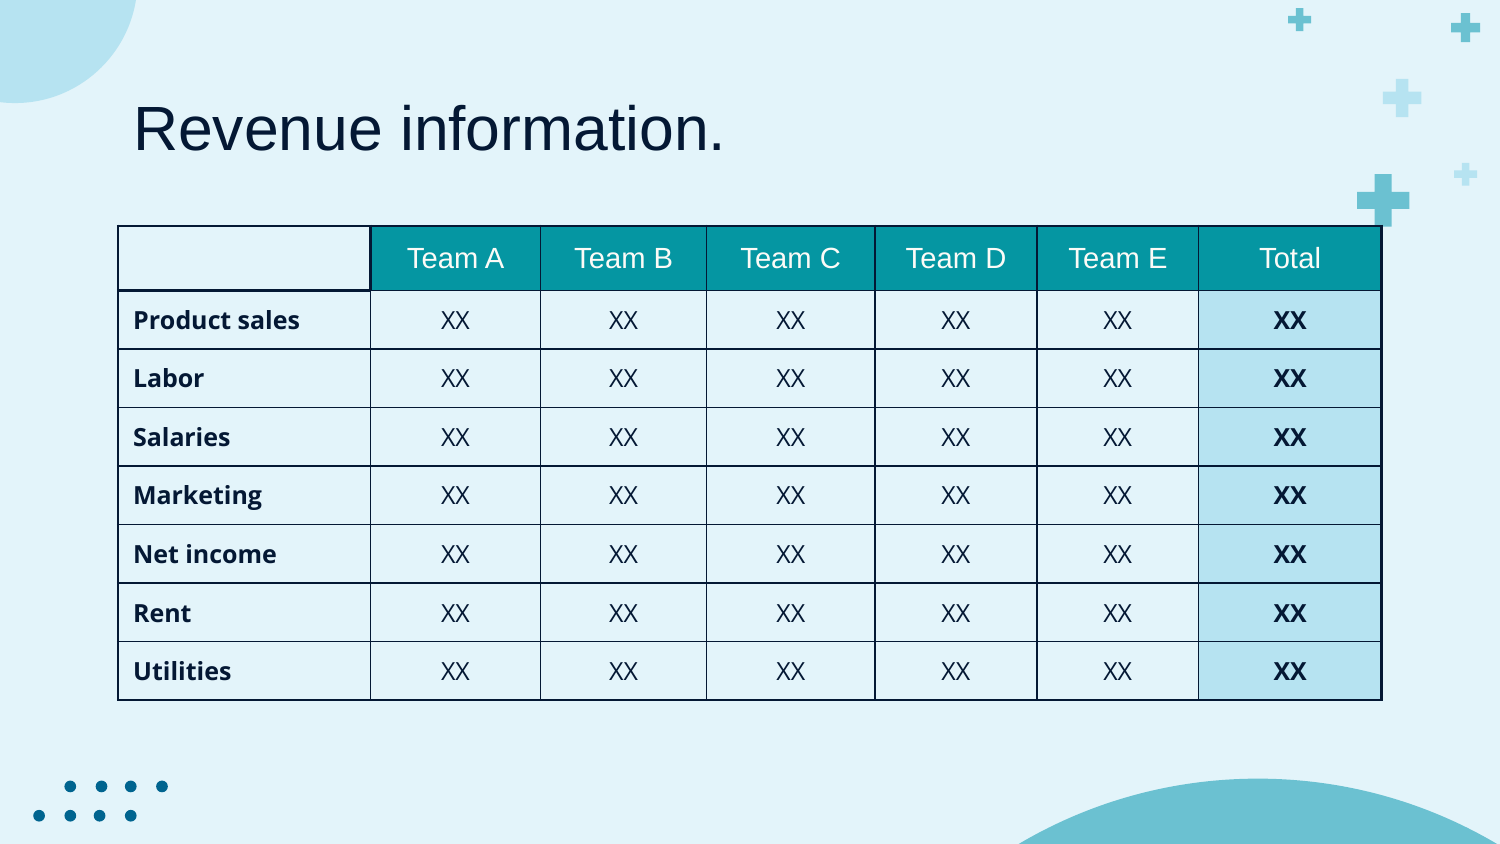

# Revenue information.
|  | Team A | Team B | Team C | Team D | Team E | Total |
| --- | --- | --- | --- | --- | --- | --- |
| Product sales | XX | XX | XX | XX | XX | XX |
| Labor | XX | XX | XX | XX | XX | XX |
| Salaries | XX | XX | XX | XX | XX | XX |
| Marketing | XX | XX | XX | XX | XX | XX |
| Net income | XX | XX | XX | XX | XX | XX |
| Rent | XX | XX | XX | XX | XX | XX |
| Utilities | XX | XX | XX | XX | XX | XX |